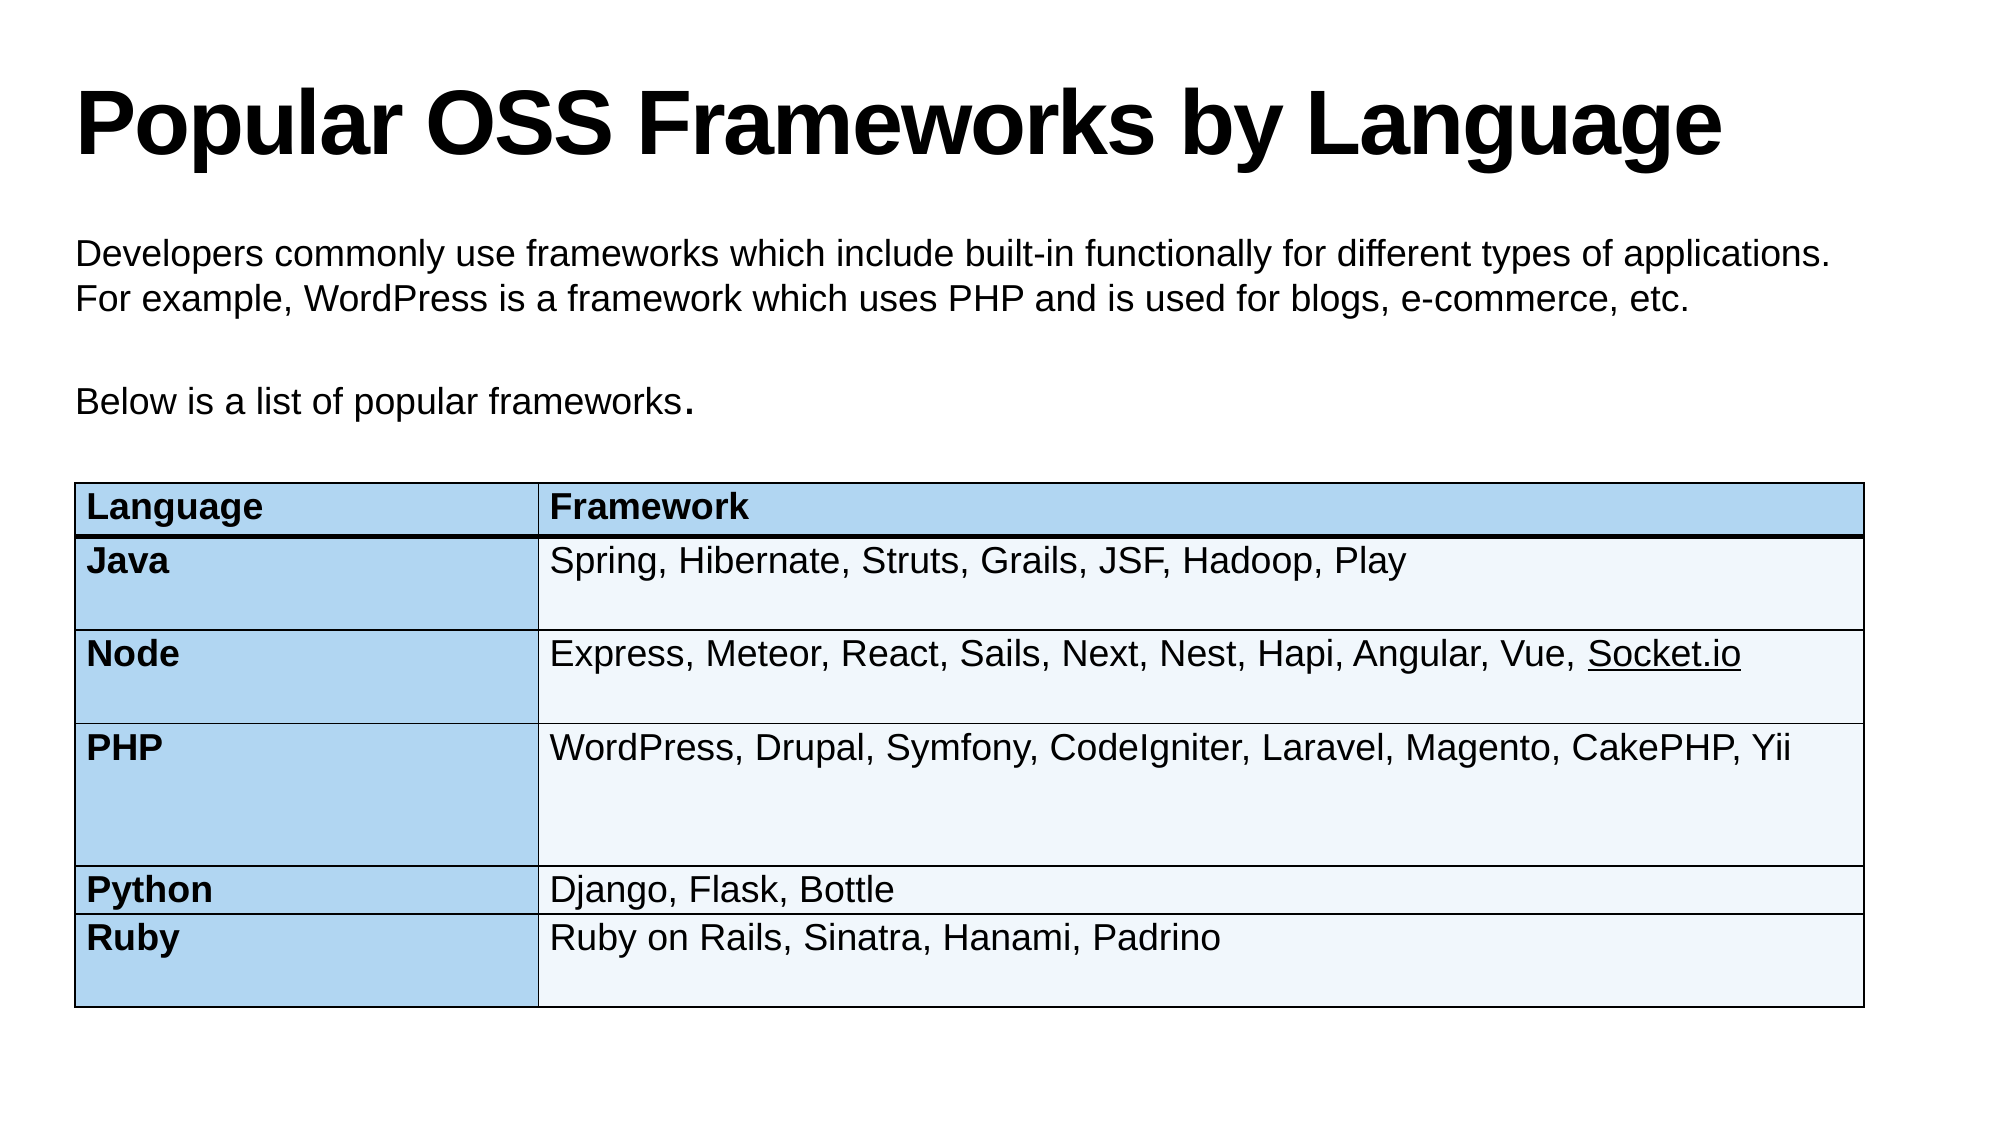

Popular OSS Frameworks by Language
Developers commonly use frameworks which include built-in functionally for different types of applications.
For example, WordPress is a framework which uses PHP and is used for blogs, e-commerce, etc.

Below is a list of popular frameworks.
| Language | Framework |
| --- | --- |
| Java | Spring, Hibernate, Struts, Grails, JSF, Hadoop, Play |
| Node | Express, Meteor, React, Sails, Next, Nest, Hapi, Angular, Vue, Socket.io |
| PHP | WordPress, Drupal, Symfony, CodeIgniter, Laravel, Magento, CakePHP, Yii |
| Python | Django, Flask, Bottle |
| Ruby | Ruby on Rails, Sinatra, Hanami, Padrino |